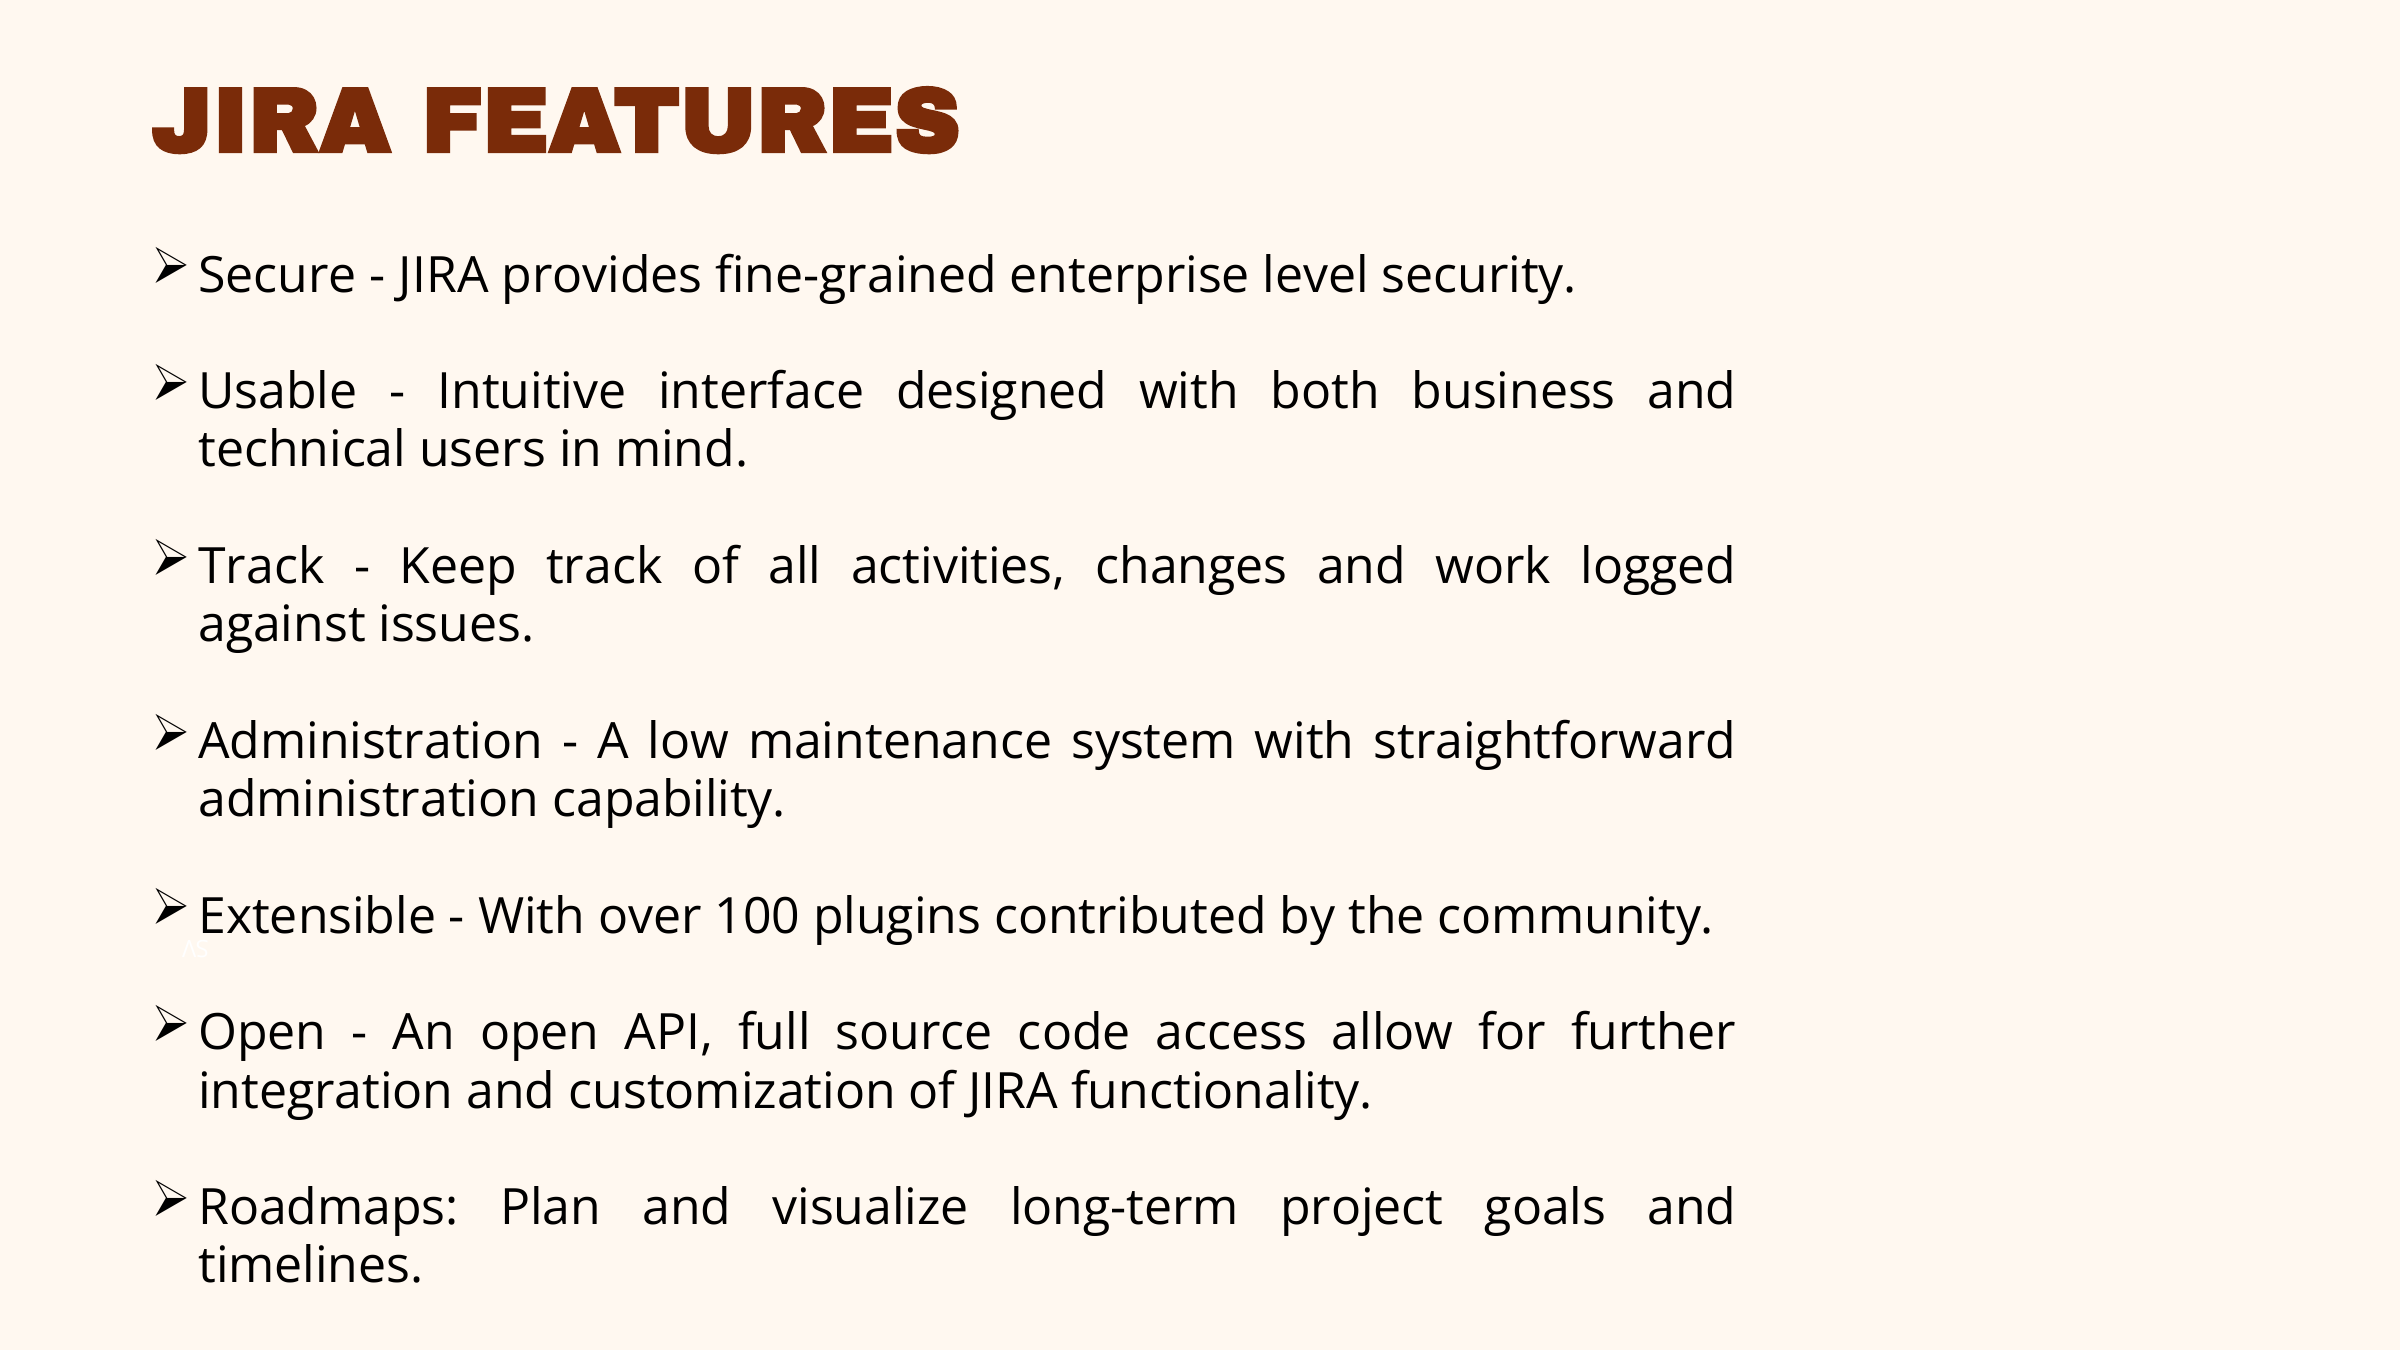

JIRA FEATURES
Secure - JIRA provides fine-grained enterprise level security.

Usable - Intuitive interface designed with both business and technical users in mind.

Track - Keep track of all activities, changes and work logged against issues.

Administration - A low maintenance system with straightforward administration capability.

Extensible - With over 100 plugins contributed by the community.

Open - An open API, full source code access allow for further integration and customization of JIRA functionality.

Roadmaps: Plan and visualize long-term project goals and timelines.
SV